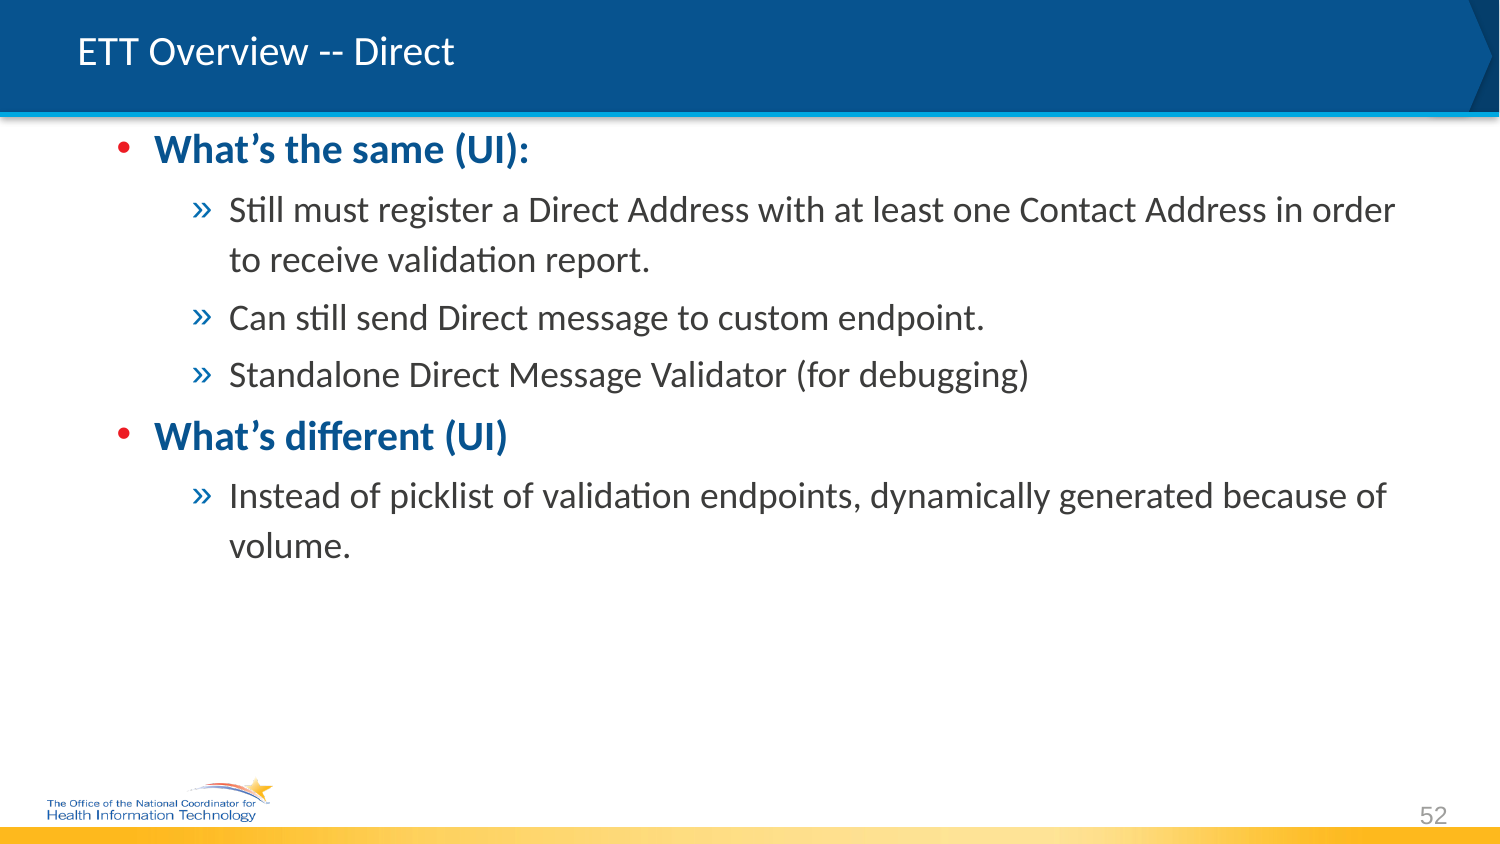

# ETT Overview -- Direct
What’s the same (UI):
Still must register a Direct Address with at least one Contact Address in order to receive validation report.
Can still send Direct message to custom endpoint.
Standalone Direct Message Validator (for debugging)
What’s different (UI)
Instead of picklist of validation endpoints, dynamically generated because of volume.
52